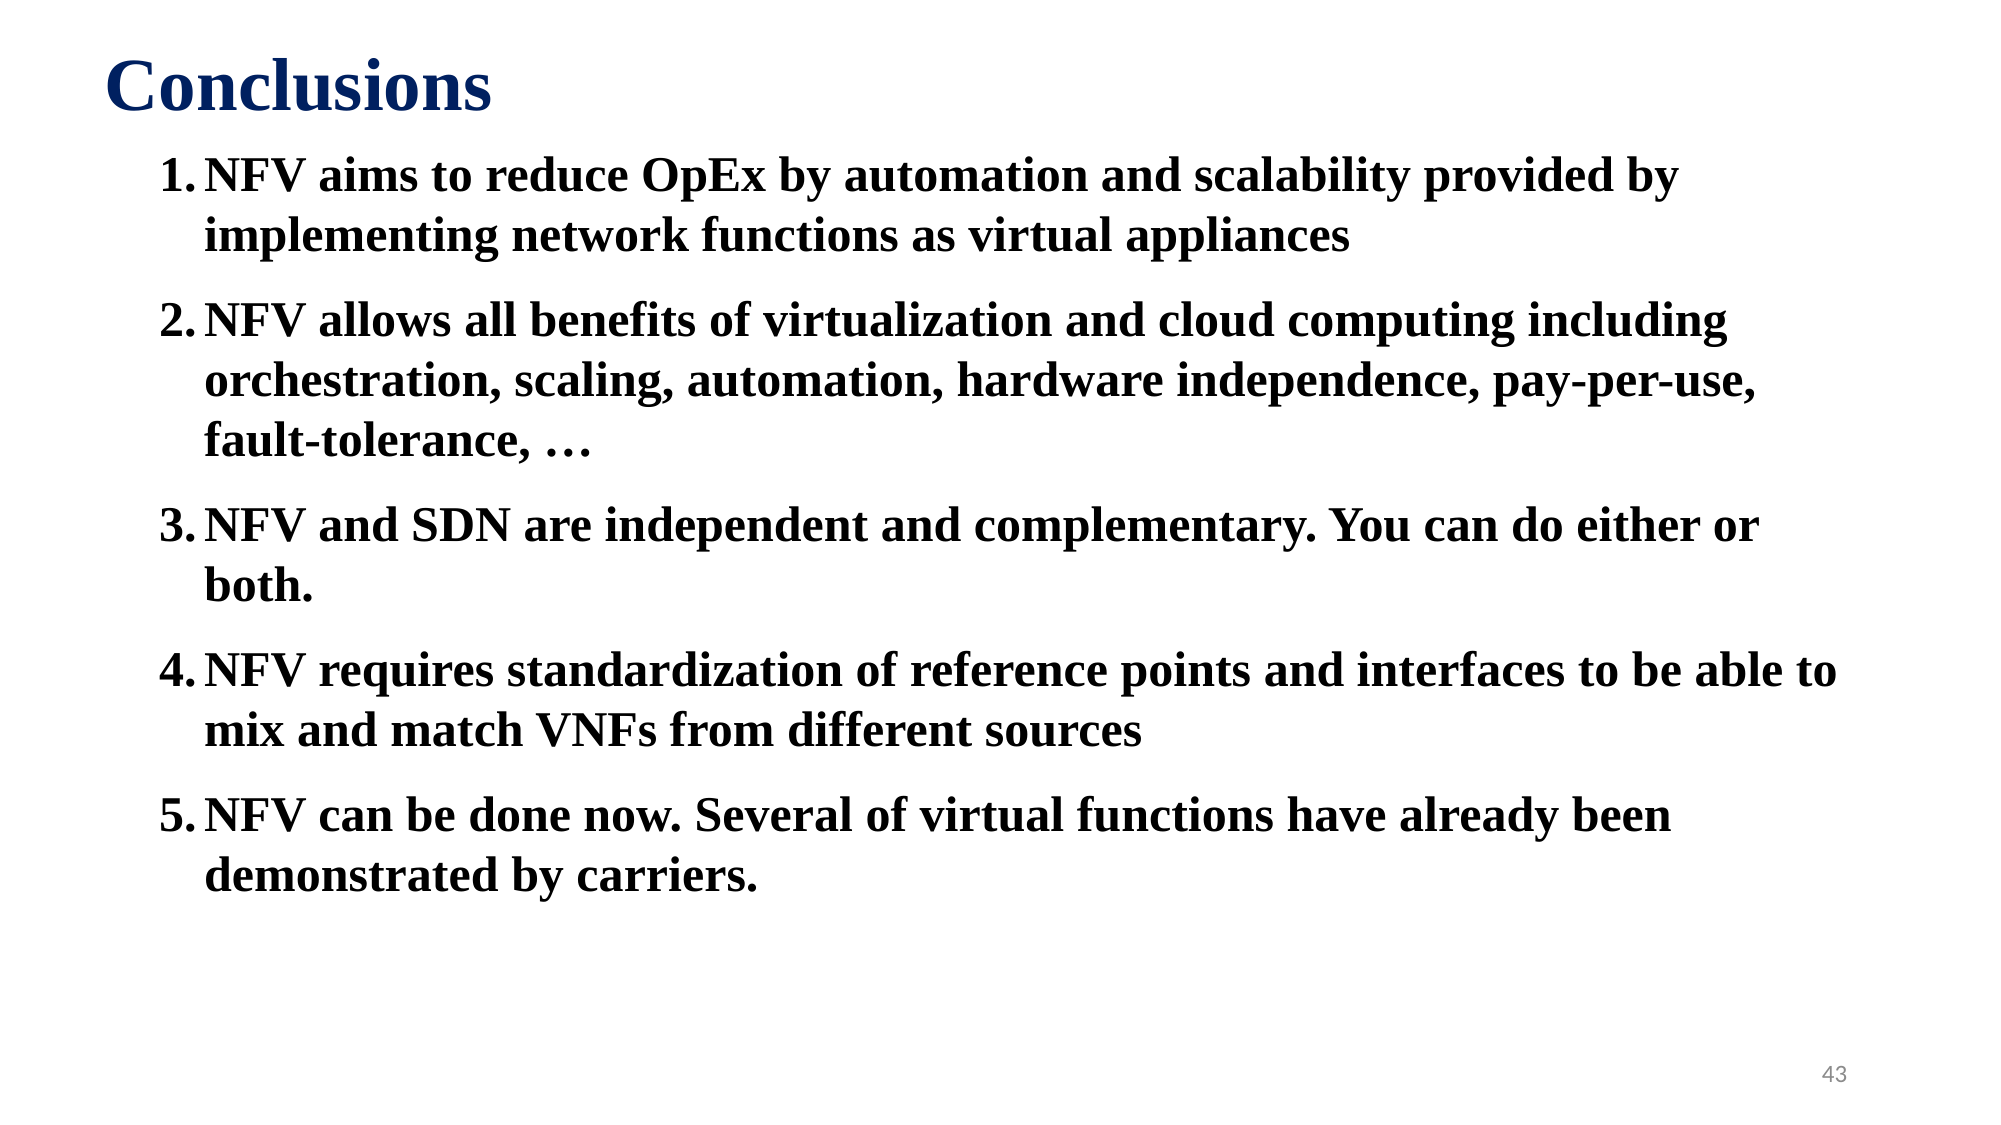

Conclusions
NFV aims to reduce OpEx by automation and scalability provided by implementing network functions as virtual appliances
NFV allows all benefits of virtualization and cloud computing including orchestration, scaling, automation, hardware independence, pay-per-use, fault-tolerance, …
NFV and SDN are independent and complementary. You can do either or both.
NFV requires standardization of reference points and interfaces to be able to mix and match VNFs from different sources
NFV can be done now. Several of virtual functions have already been demonstrated by carriers.
43